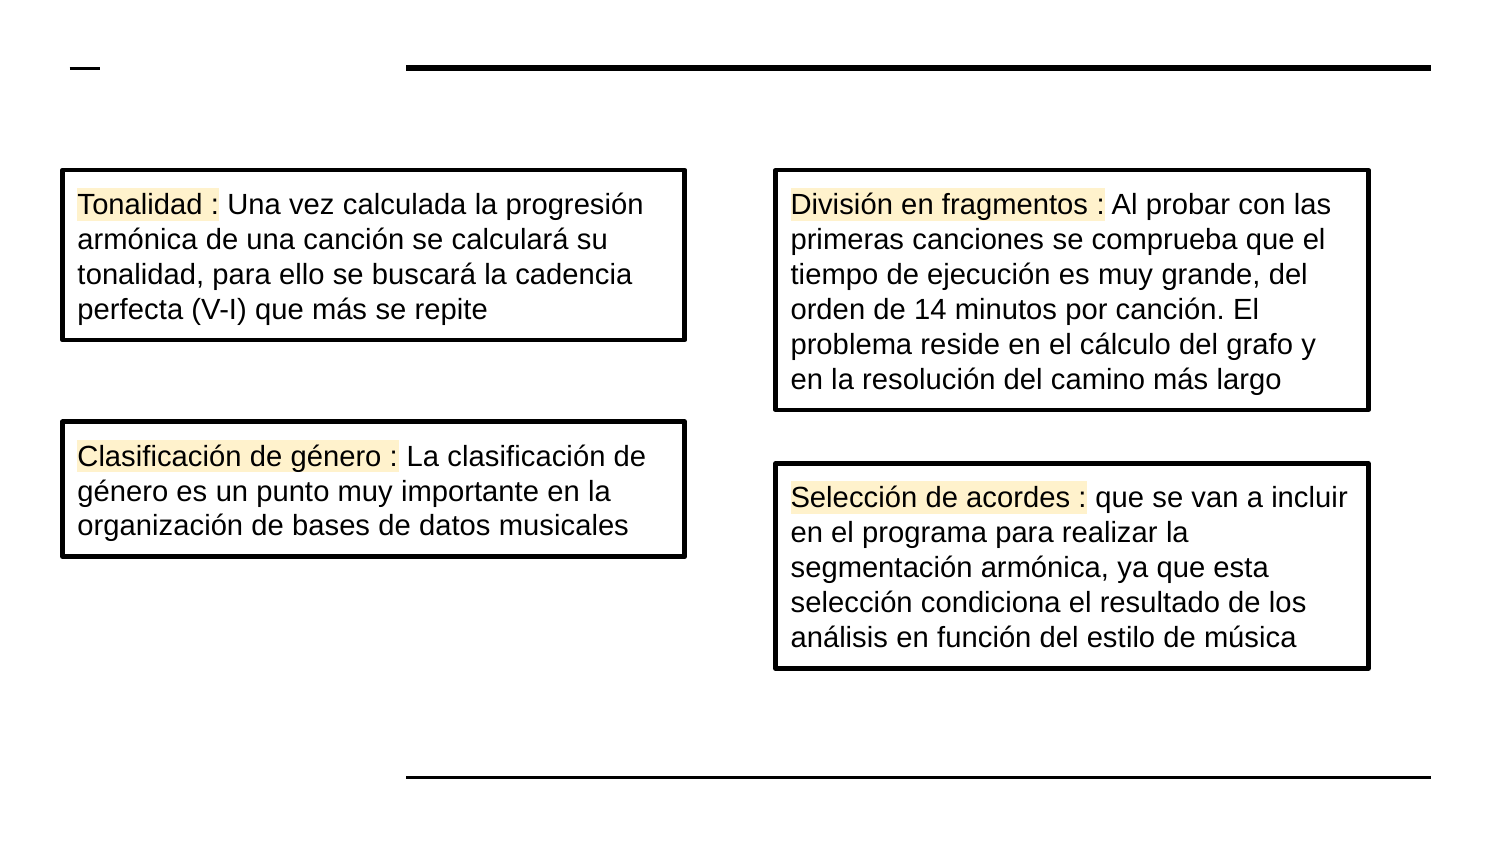

Tonalidad : Una vez calculada la progresión armónica de una canción se calculará su tonalidad, para ello se buscará la cadencia perfecta (V-I) que más se repite
División en fragmentos : Al probar con las primeras canciones se comprueba que el tiempo de ejecución es muy grande, del orden de 14 minutos por canción. El problema reside en el cálculo del grafo y en la resolución del camino más largo
Clasificación de género : La clasificación de género es un punto muy importante en la organización de bases de datos musicales
Selección de acordes : que se van a incluir en el programa para realizar la segmentación armónica, ya que esta selección condiciona el resultado de los análisis en función del estilo de música